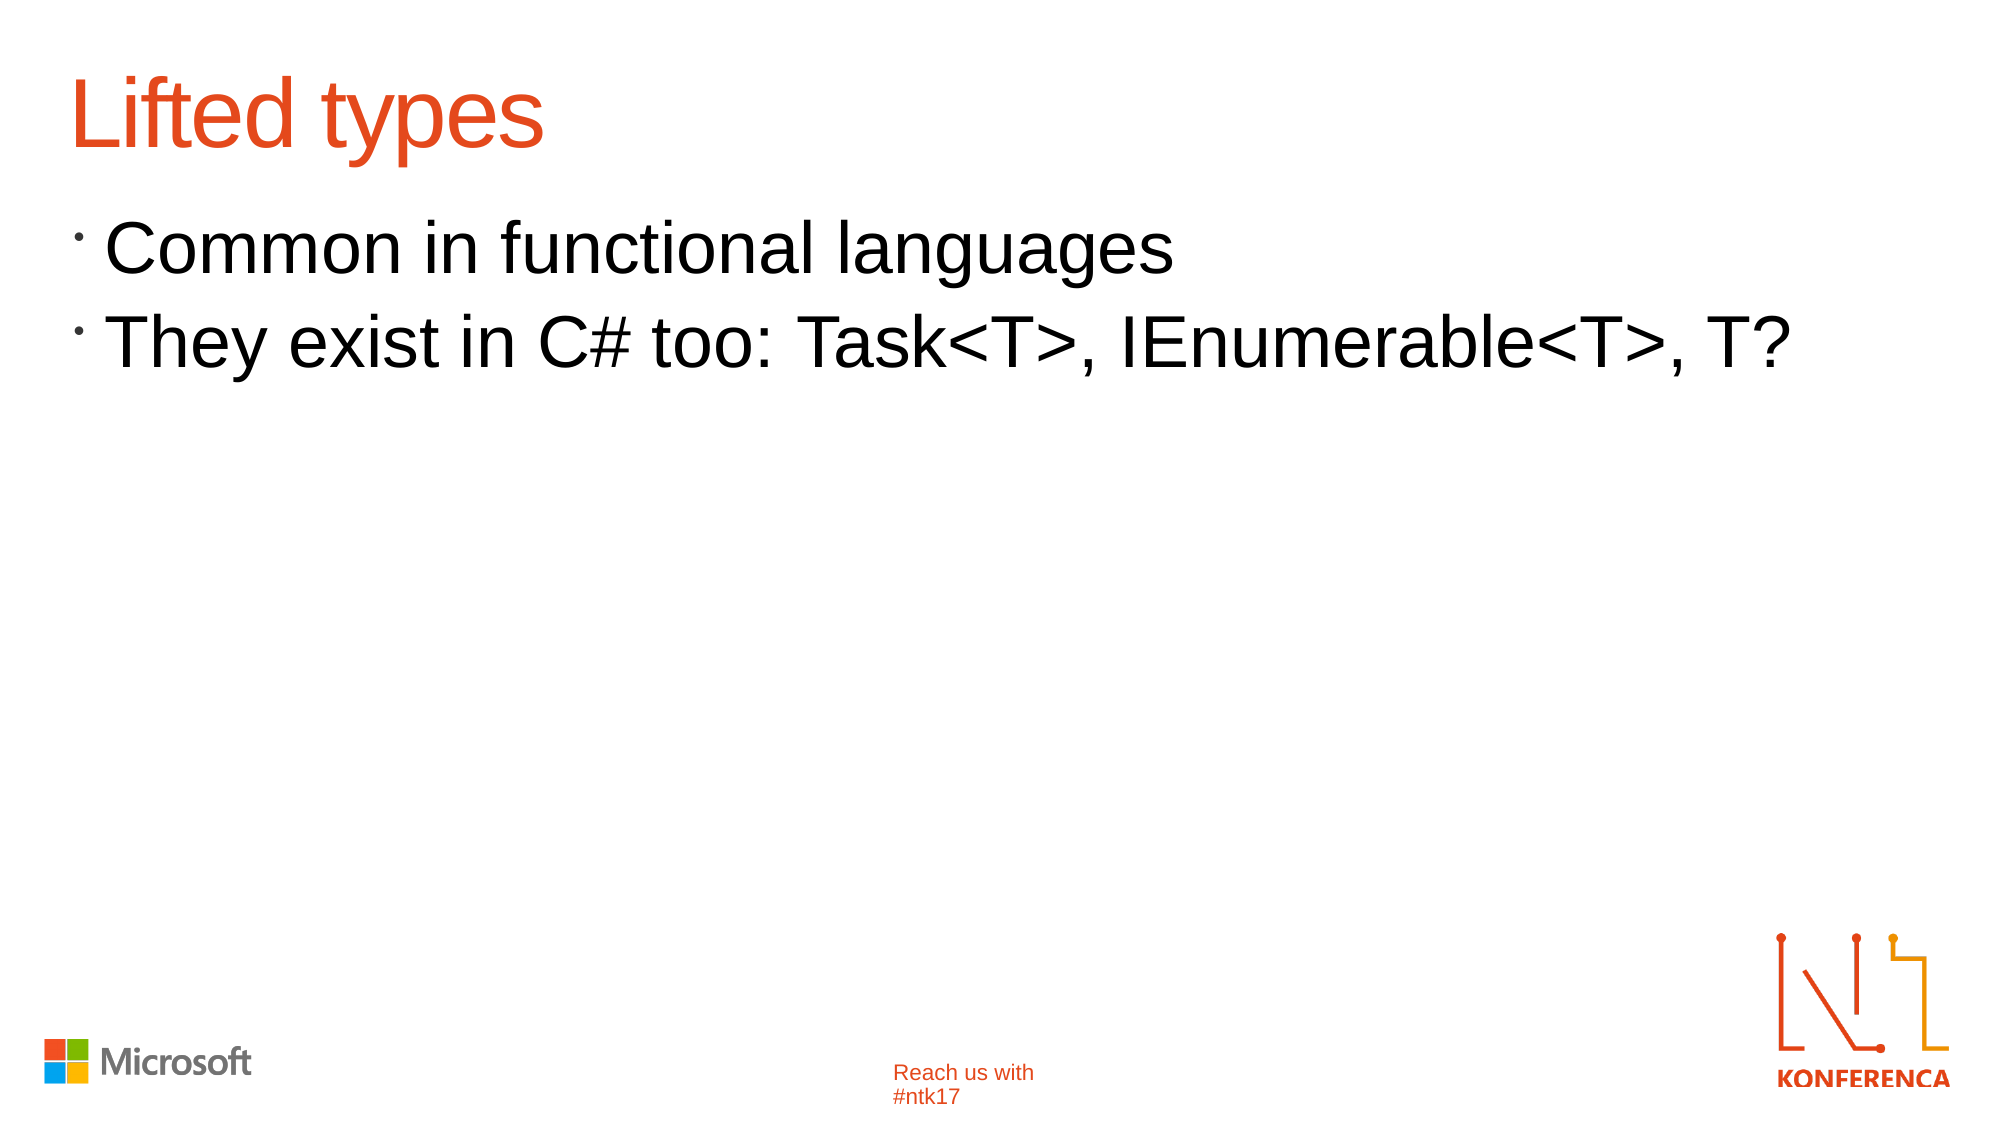

# Lifted types
Common in functional languages
They exist in C# too: Task<T>, IEnumerable<T>, T?